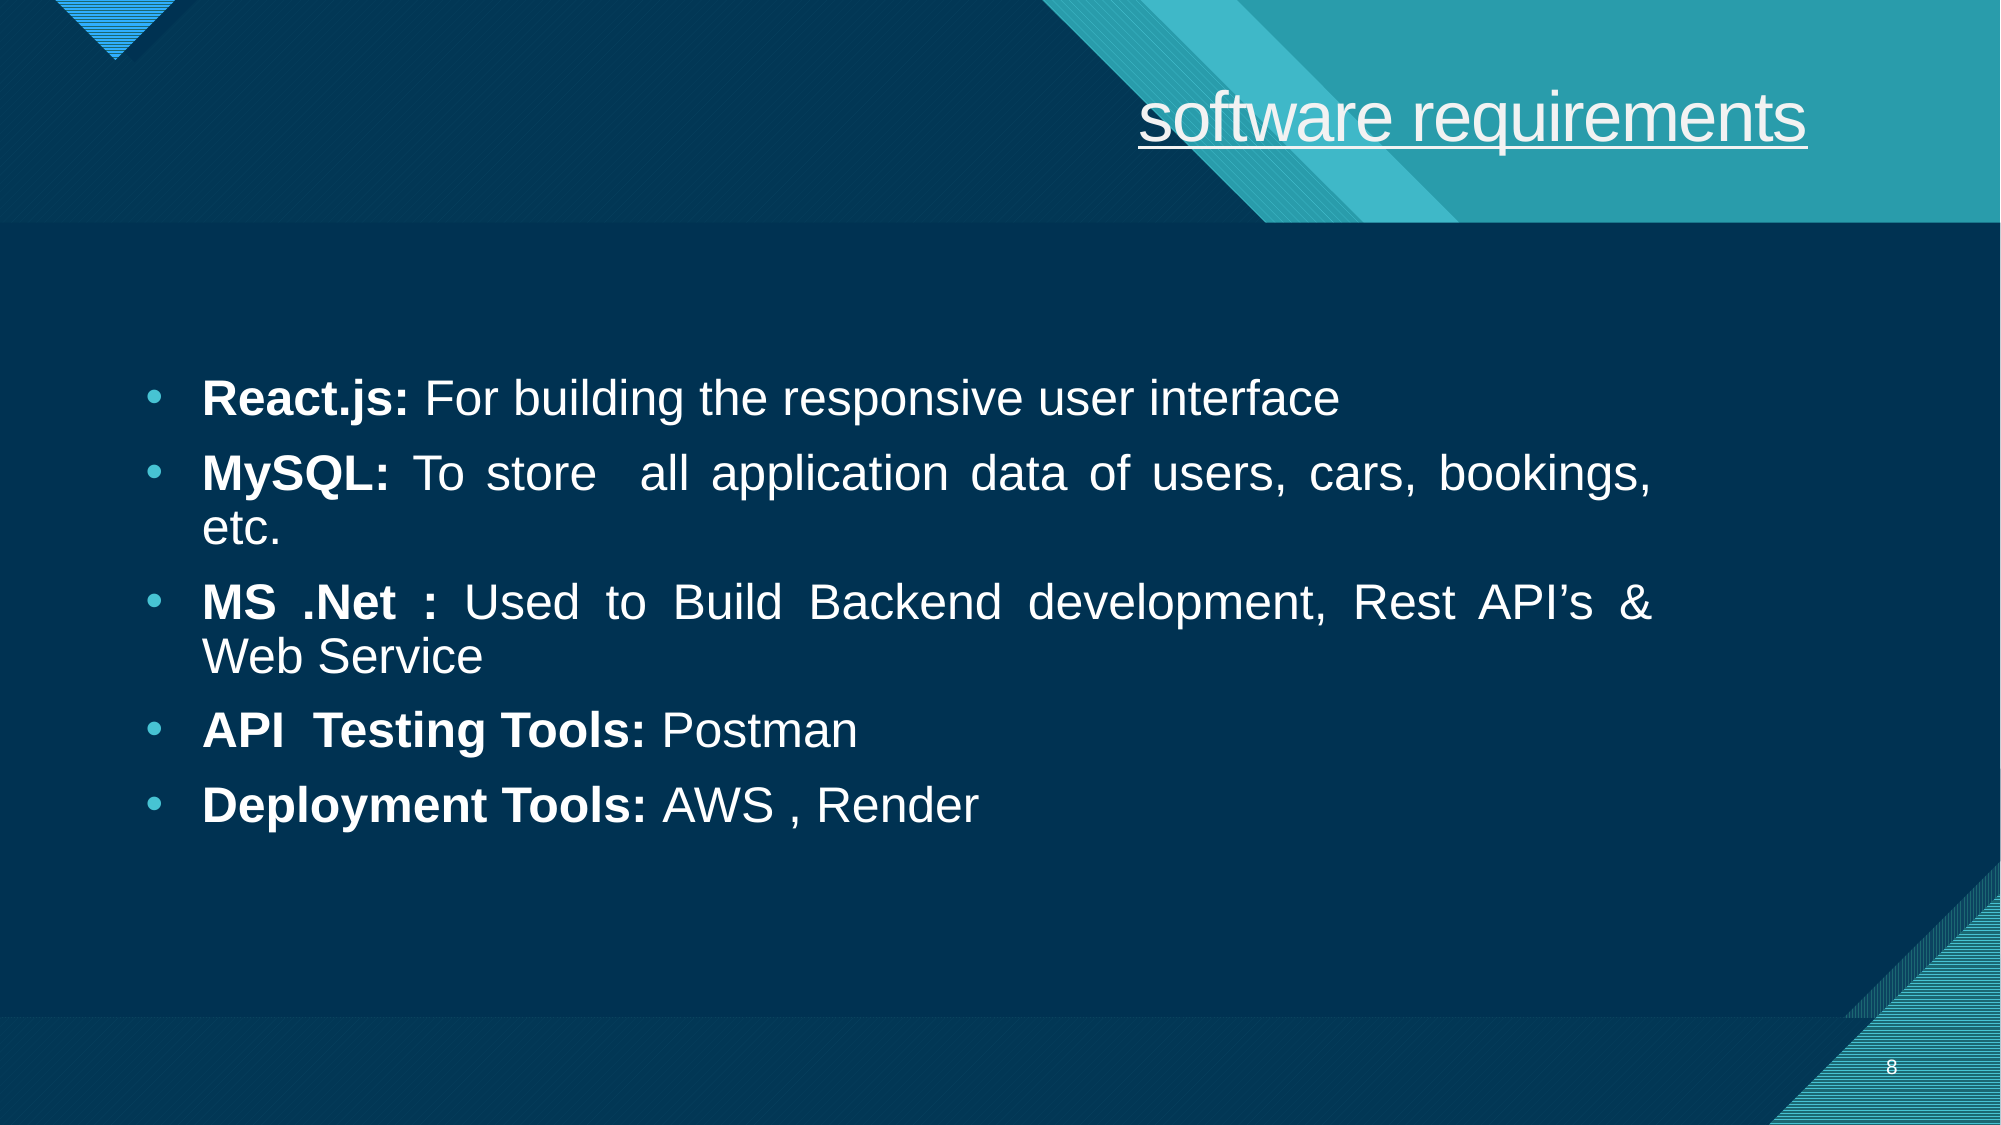

# software requirements

React.js: For building the responsive user interface
MySQL: To store  all application data of users, cars, bookings, etc.
MS .Net : Used to Build Backend development, Rest API’s & Web Service
API  Testing Tools: Postman
Deployment Tools: AWS , Render

8